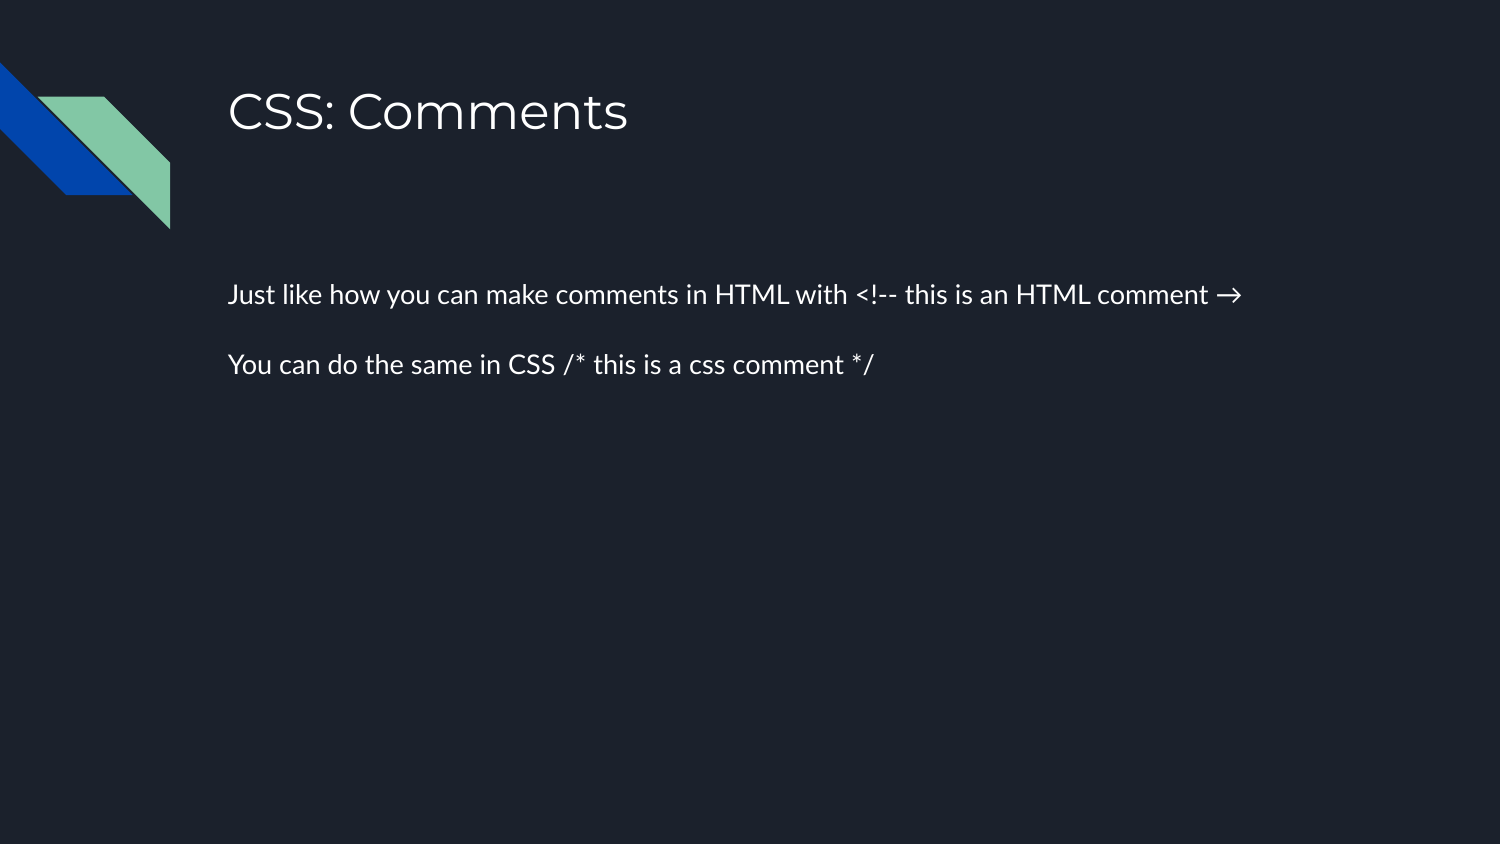

# CSS: Comments
Just like how you can make comments in HTML with <!-- this is an HTML comment →
You can do the same in CSS /* this is a css comment */